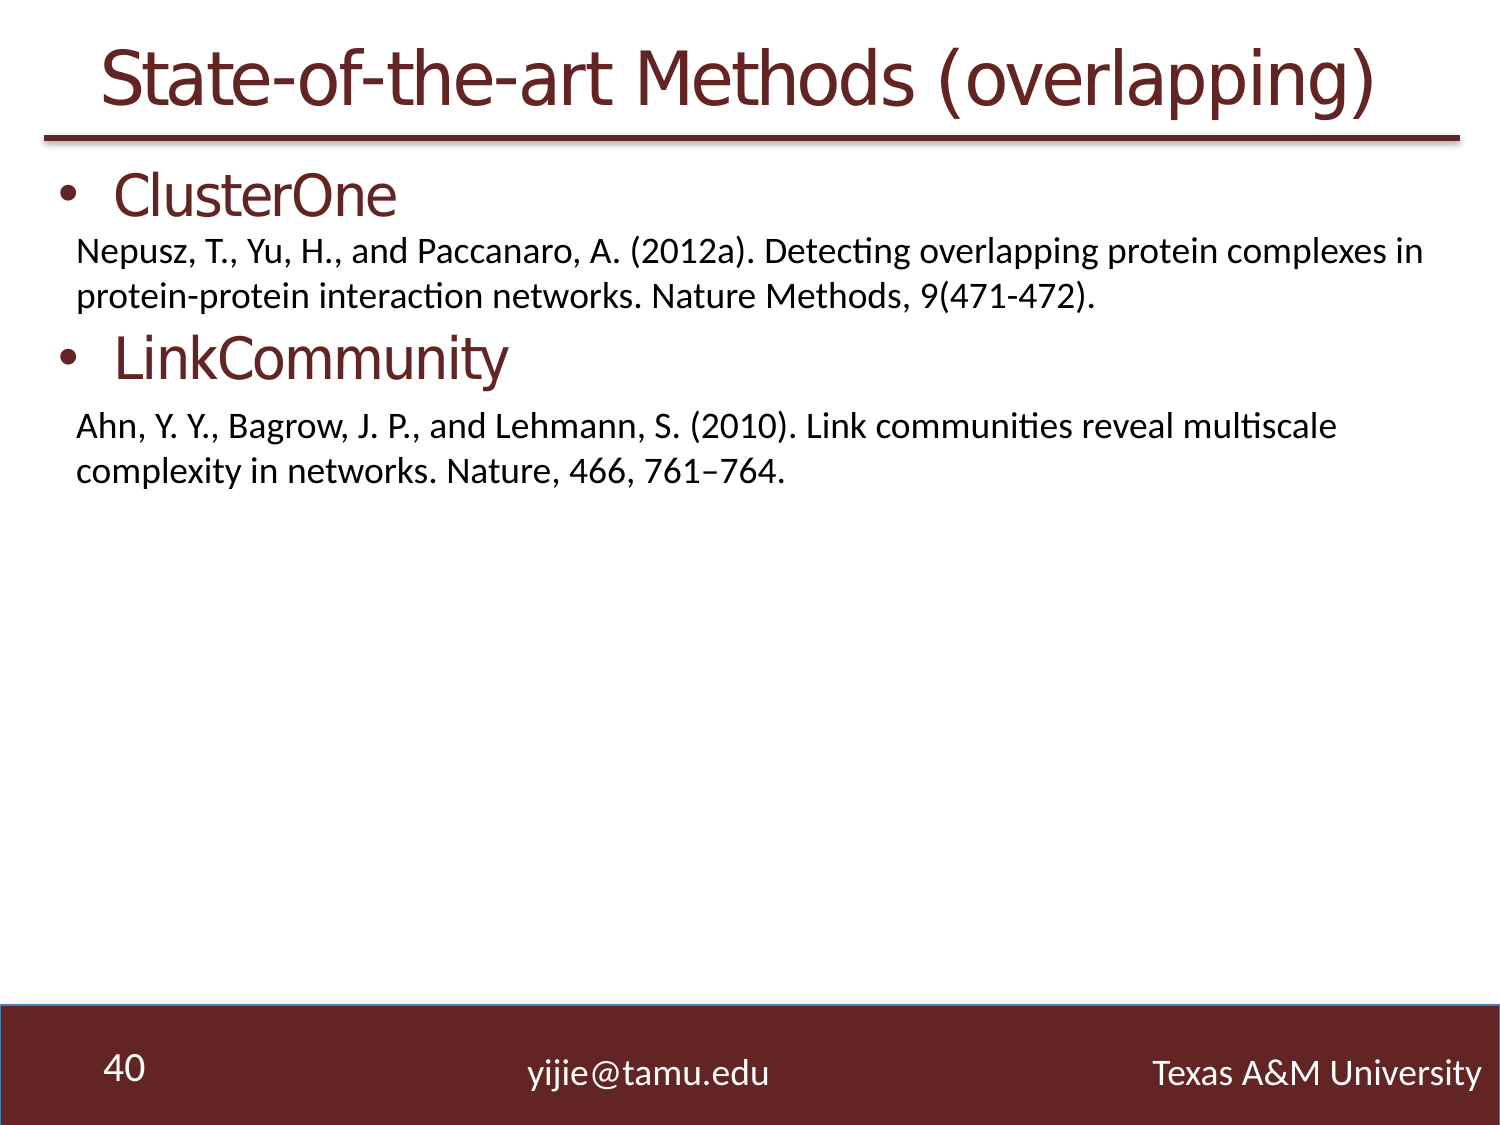

# State-of-the-art Methods (overlapping)
ClusterOne

LinkCommunity
Nepusz, T., Yu, H., and Paccanaro, A. (2012a). Detecting overlapping protein complexes in protein-protein interaction networks. Nature Methods, 9(471-472).
Ahn, Y. Y., Bagrow, J. P., and Lehmann, S. (2010). Link communities reveal multiscale complexity in networks. Nature, 466, 761–764.
40